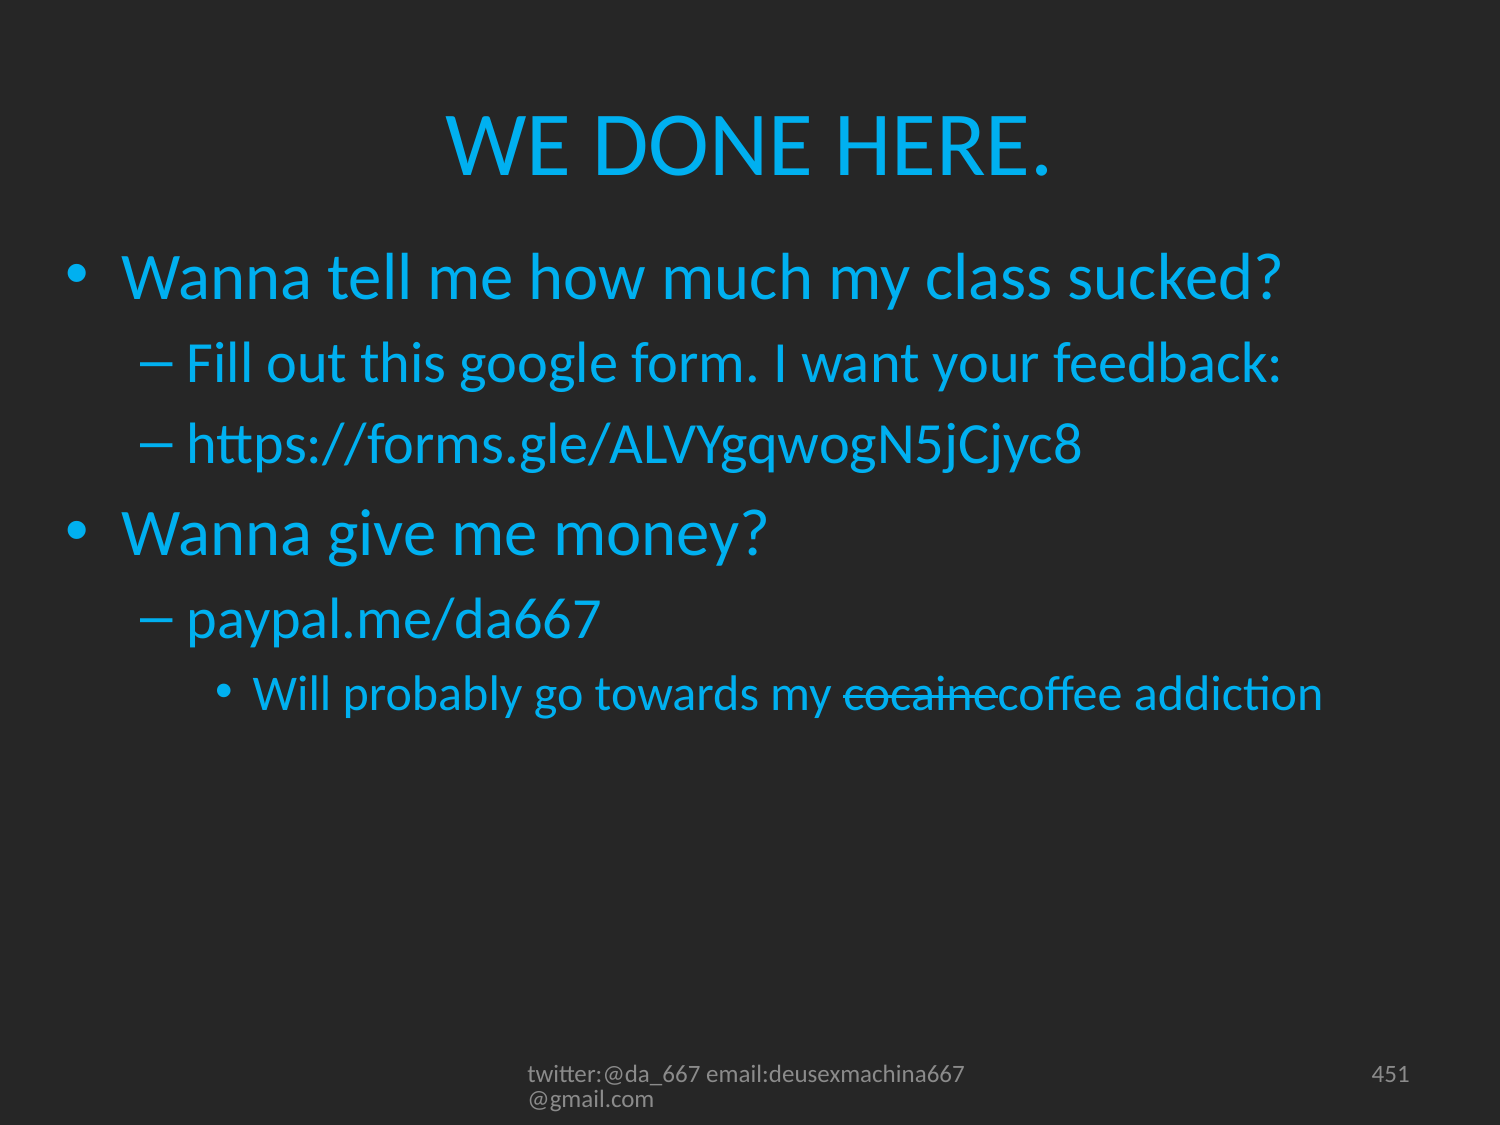

# WE DONE HERE.
Wanna tell me how much my class sucked?
Fill out this google form. I want your feedback:
https://forms.gle/ALVYgqwogN5jCjyc8
Wanna give me money?
paypal.me/da667
Will probably go towards my cocainecoffee addiction
twitter:@da_667 email:deusexmachina667@gmail.com
451